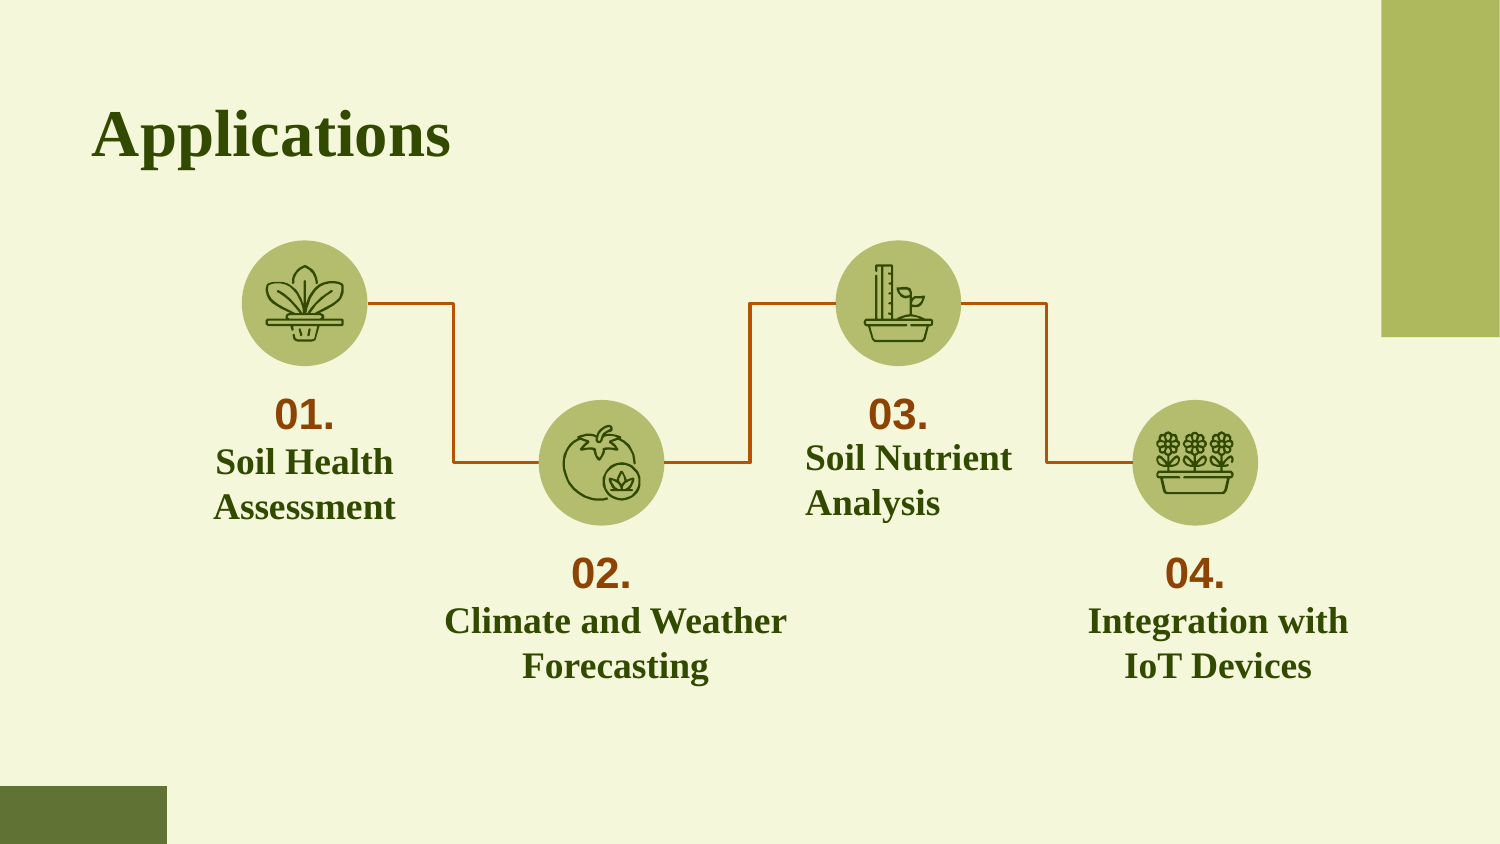

# Applications

01.
03.

Soil Health Assessment
Soil Nutrient Analysis
02.
04.
Climate and Weather Forecasting
Integration with IoT Devices